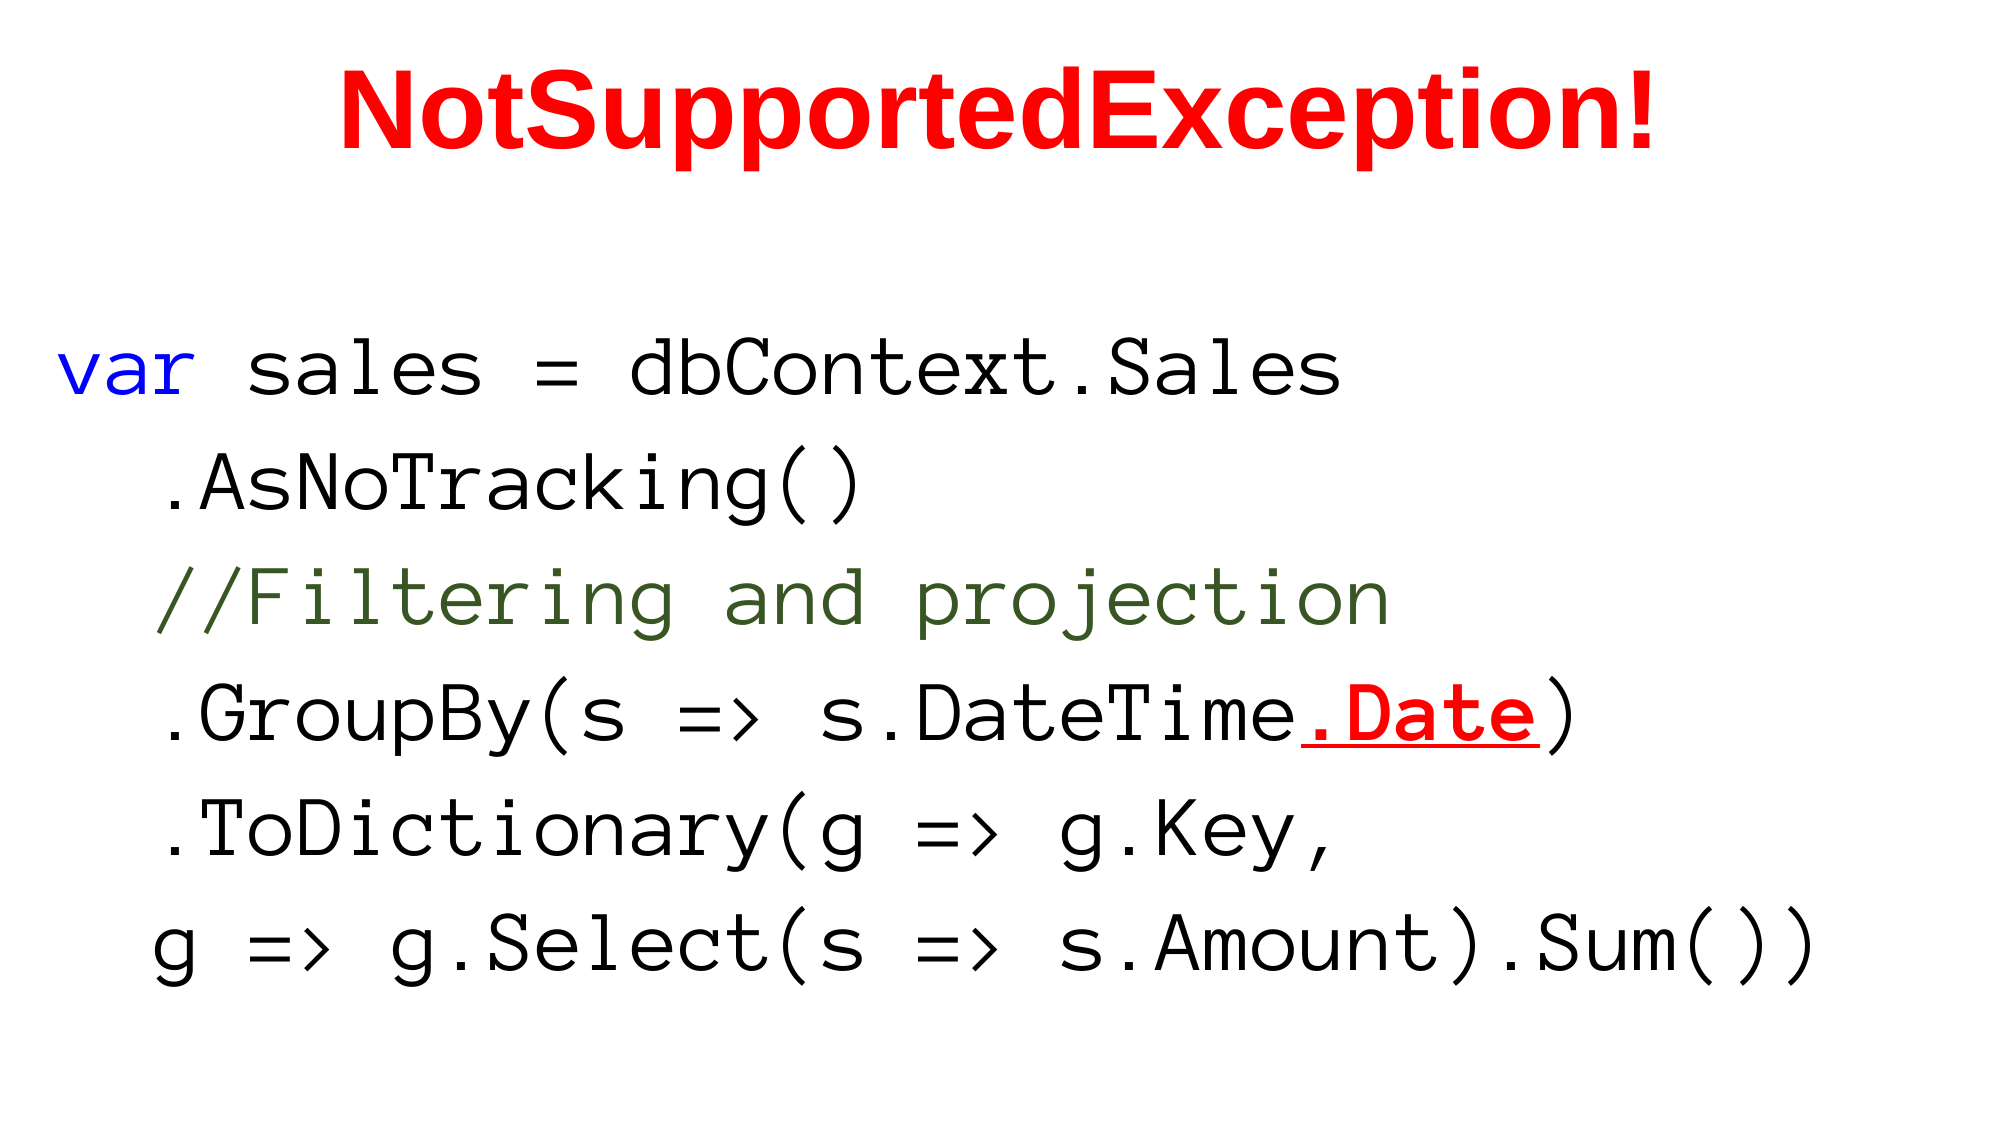

# NotSupportedException!
var sales = dbContext.Sales
  .AsNoTracking()
  //Filtering and projection
  .GroupBy(s => s.DateTime.Date)
  .ToDictionary(g => g.Key,
  g => g.Select(s => s.Amount).Sum())